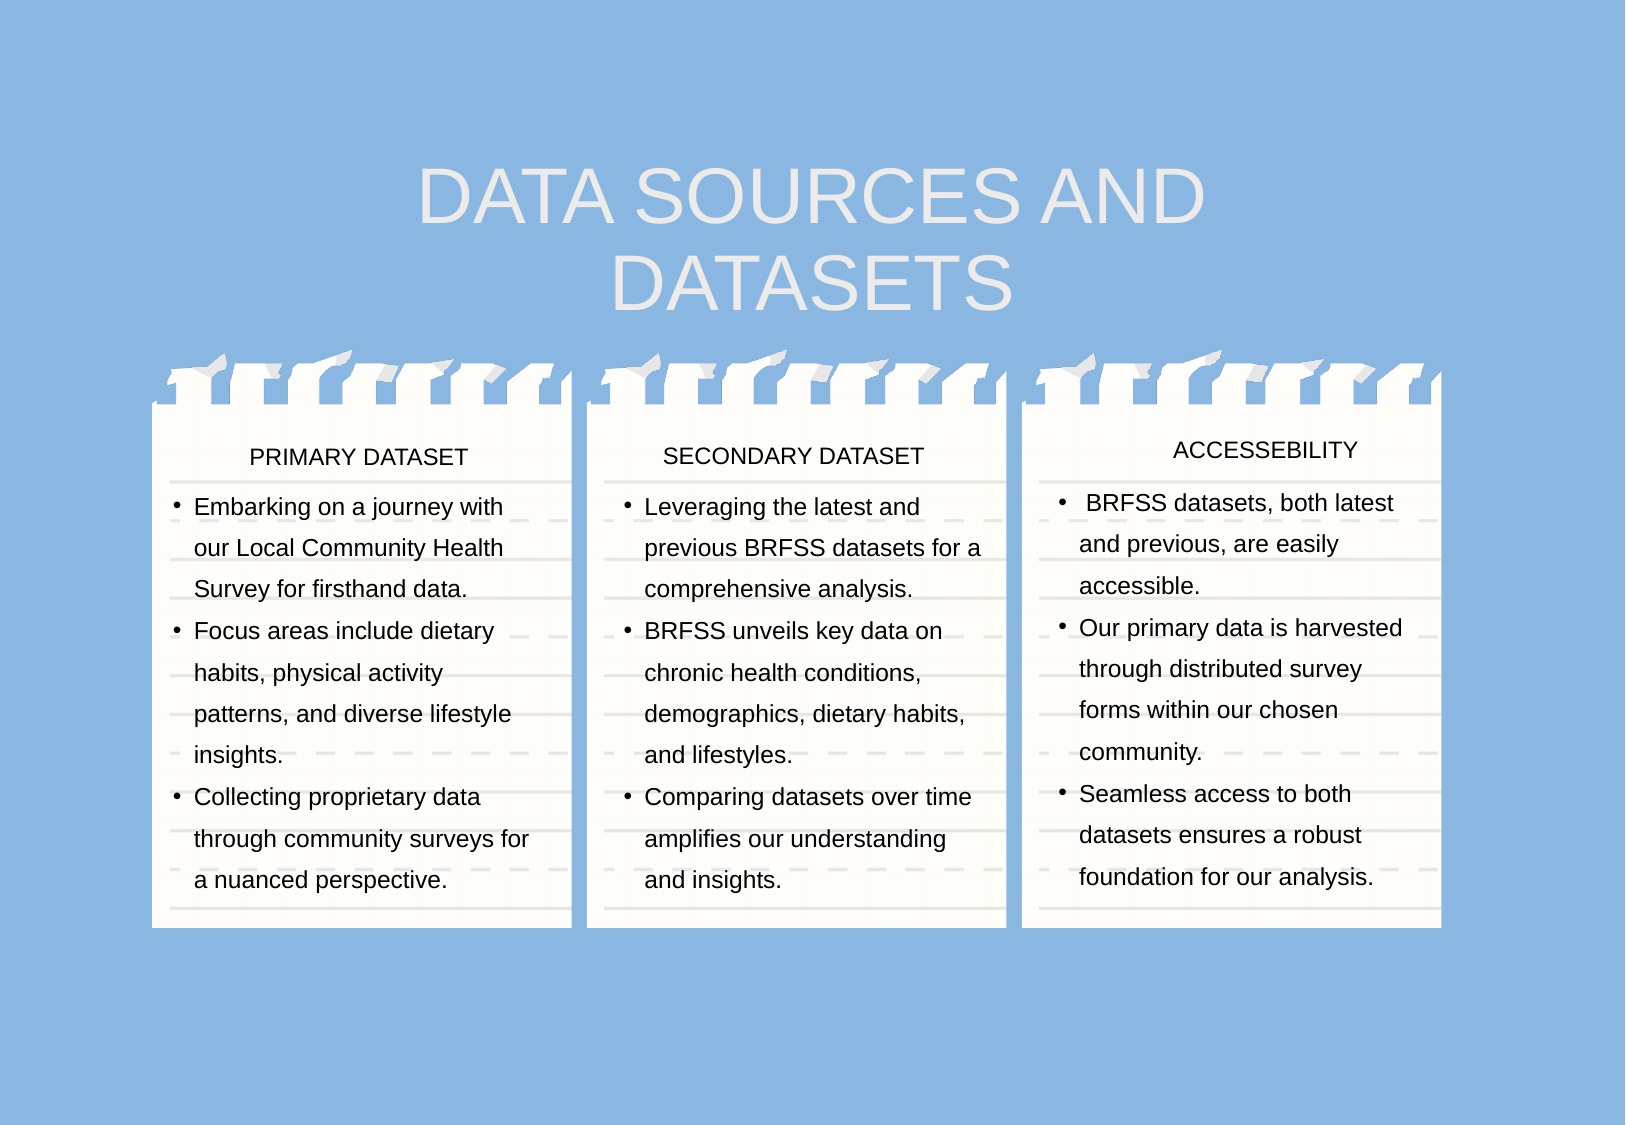

DATA SOURCES AND DATASETS

PRIMARY DATASET
ACCESSEBILITY
SECONDARY DATASET
 BRFSS datasets, both latest and previous, are easily accessible.
Our primary data is harvested through distributed survey forms within our chosen community.
Seamless access to both  datasets ensures a robust foundation for our analysis.

Embarking on a journey with our Local Community Health Survey for firsthand data.
Focus areas include dietary habits, physical activity patterns, and diverse lifestyle insights.
Collecting proprietary data through community surveys for a nuanced perspective.

Leveraging the latest and previous BRFSS datasets for a comprehensive analysis.
BRFSS unveils key data on chronic health conditions, demographics, dietary habits, and lifestyles.
Comparing datasets over time amplifies our understanding and insights.